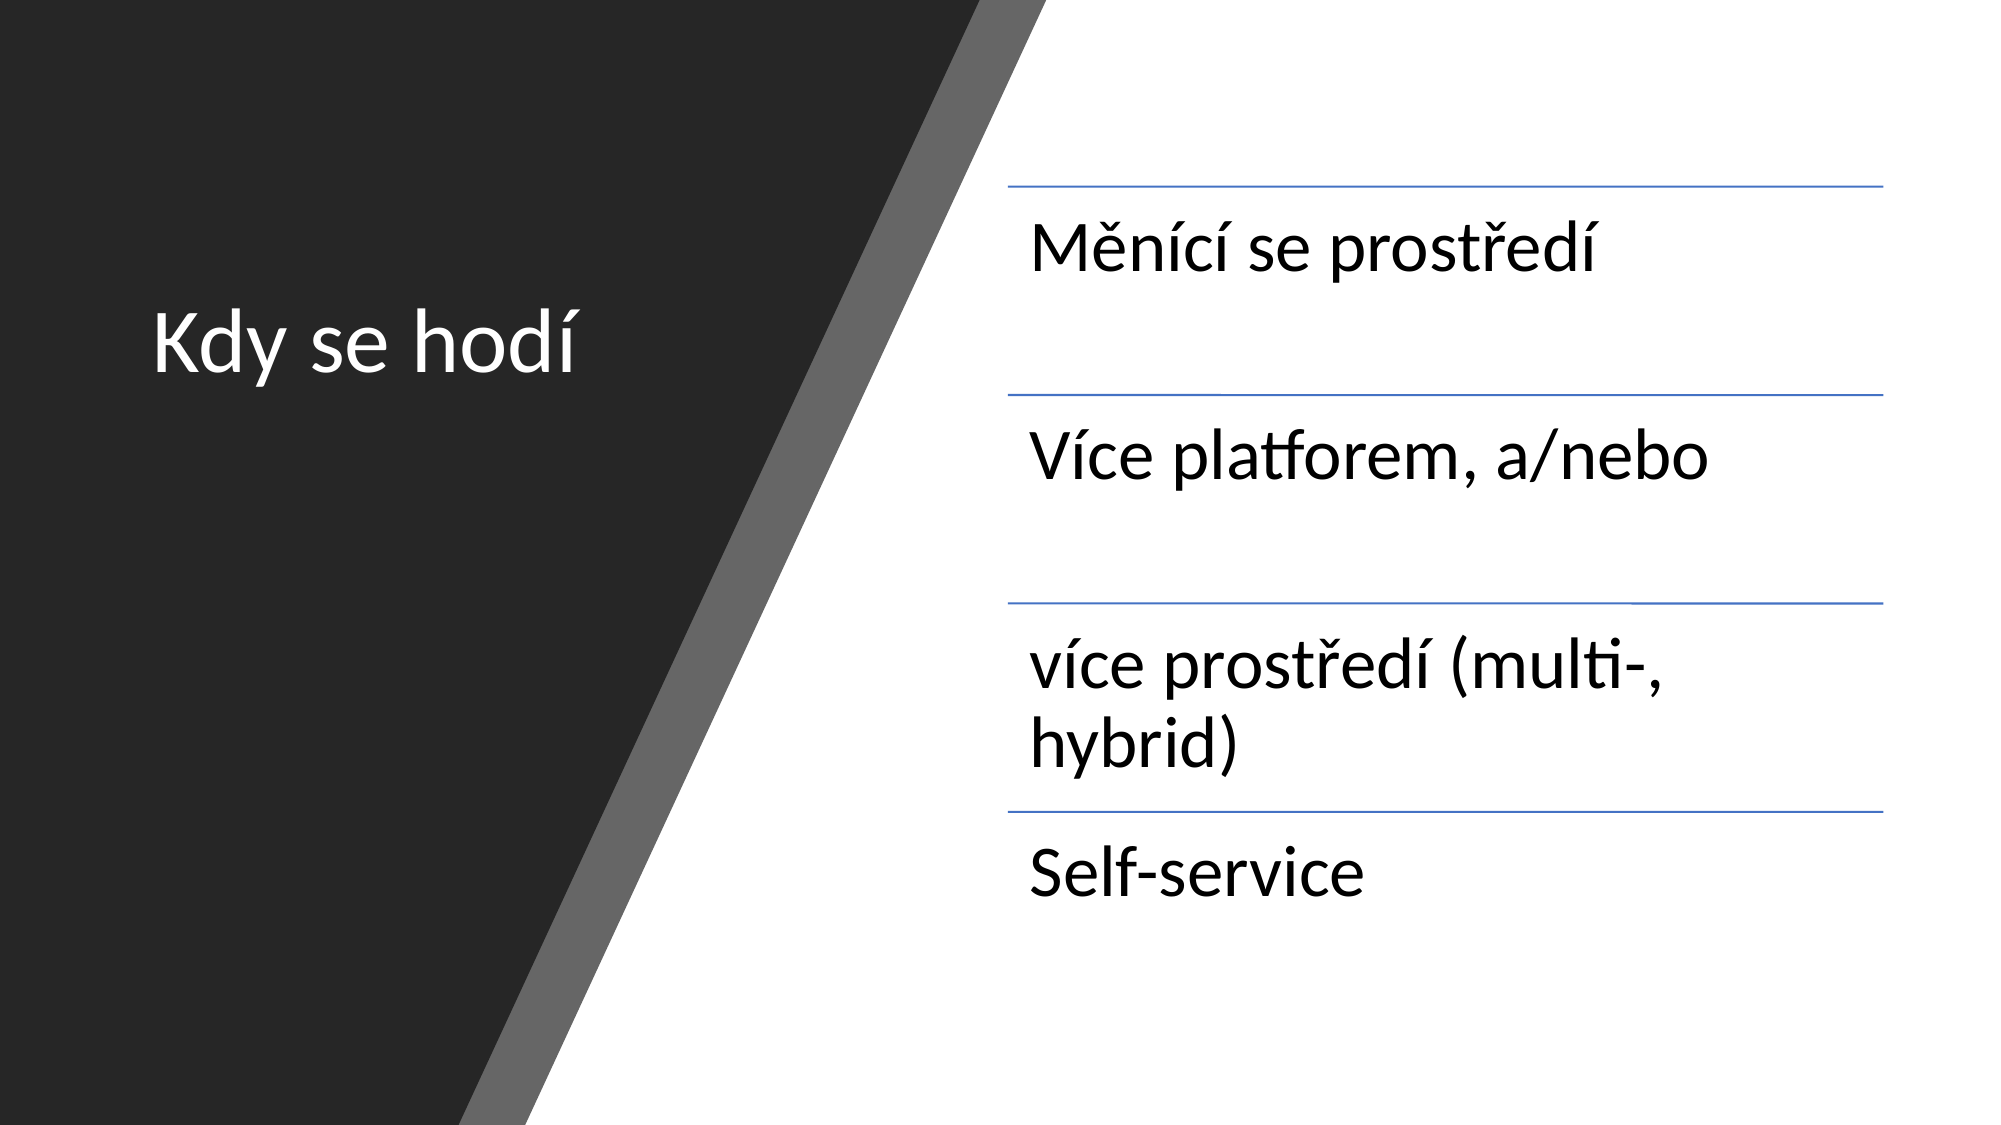

# Kdy se hodí
Měnící se prostředí
Více platforem, a/nebo
více prostředí (multi-, hybrid)
Self-service